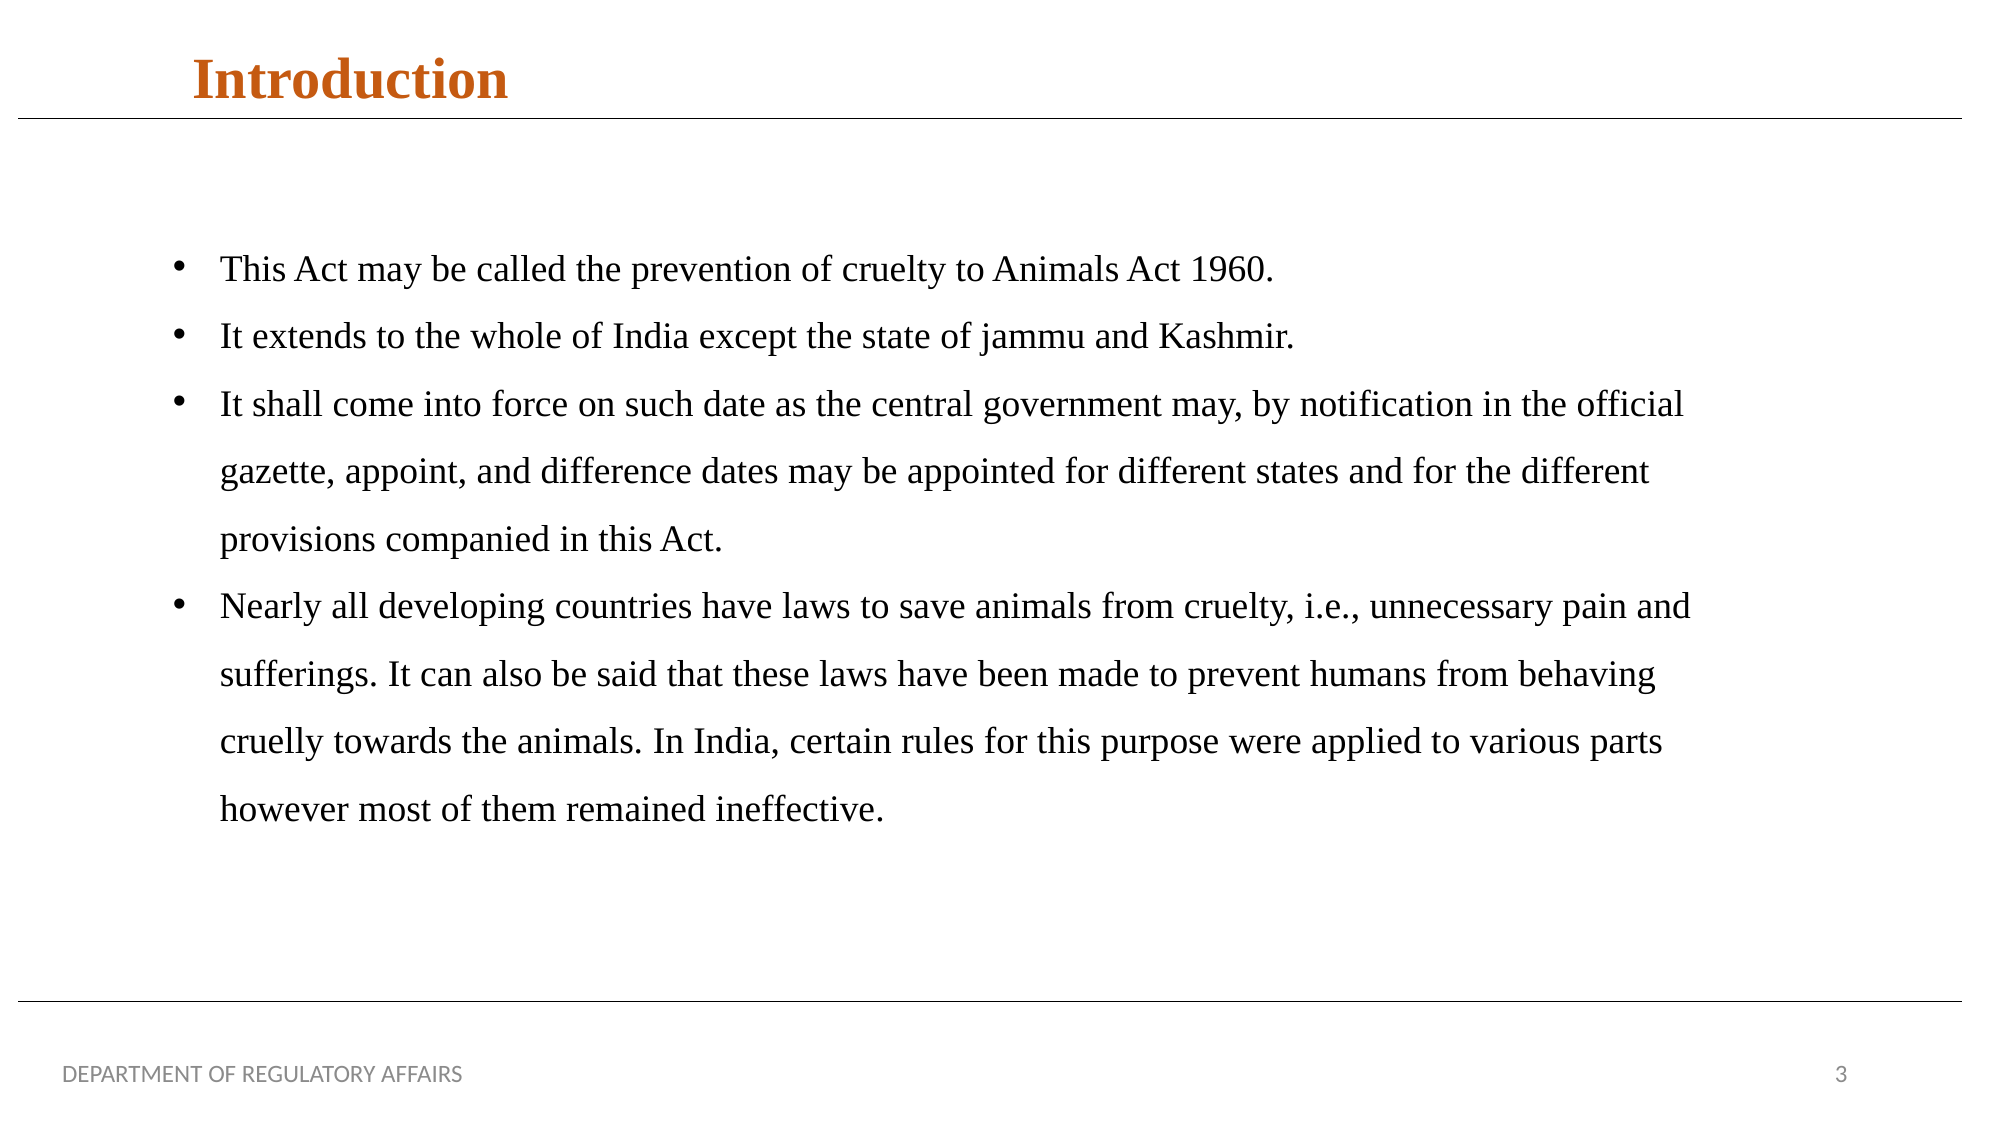

Introduction
This Act may be called the prevention of cruelty to Animals Act 1960.
It extends to the whole of India except the state of jammu and Kashmir.
It shall come into force on such date as the central government may, by notification in the official gazette, appoint, and difference dates may be appointed for different states and for the different provisions companied in this Act.
Nearly all developing countries have laws to save animals from cruelty, i.e., unnecessary pain and sufferings. It can also be said that these laws have been made to prevent humans from behaving cruelly towards the animals. In India, certain rules for this purpose were applied to various parts however most of them remained ineffective.
DEPARTMENT OF REGULATORY AFFAIRS
3